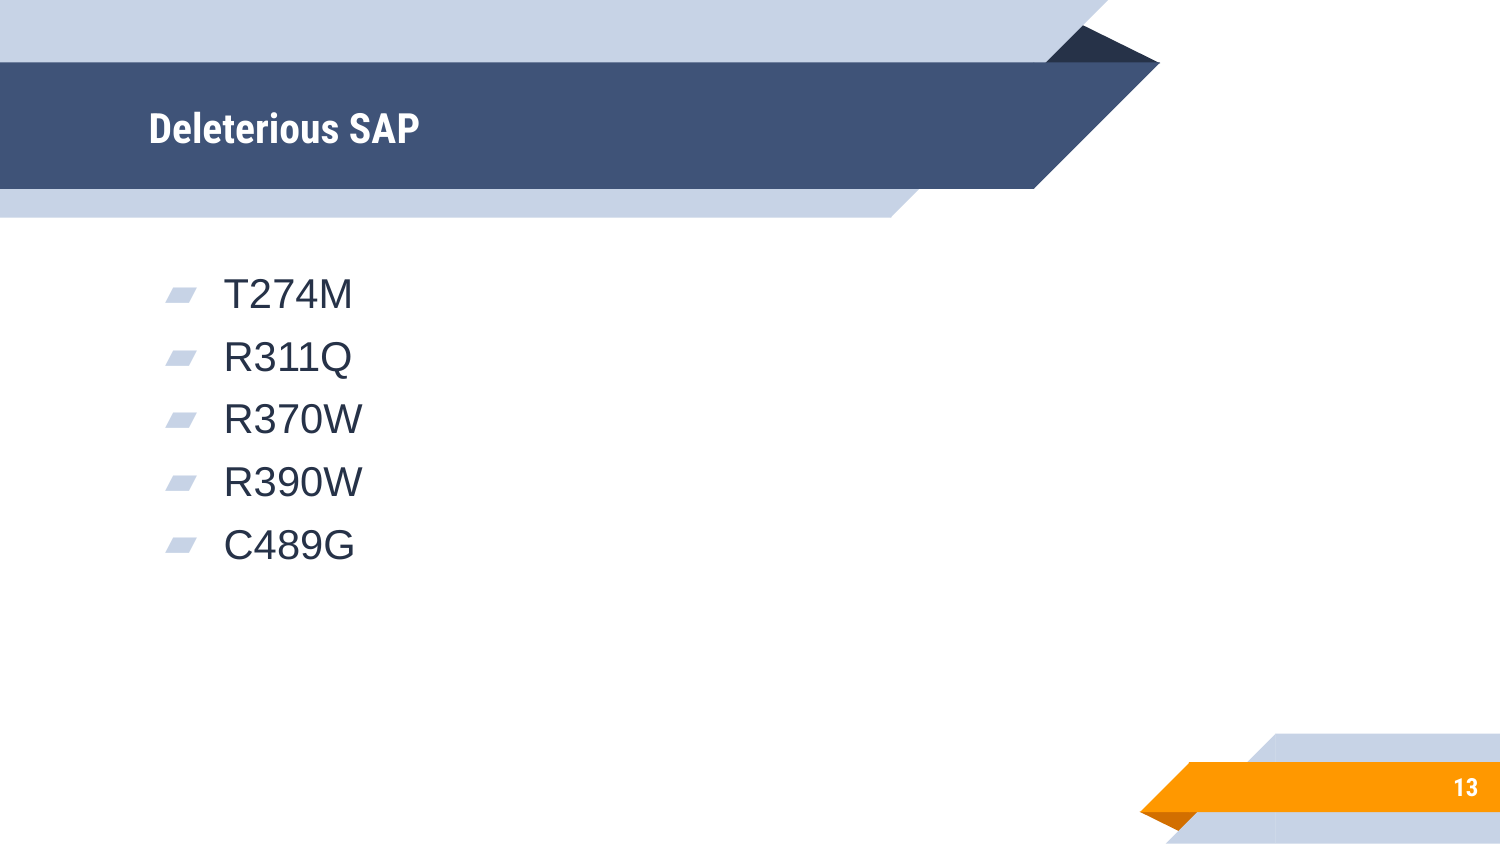

# Deleterious SAP
T274M
R311Q
R370W
R390W
C489G

13